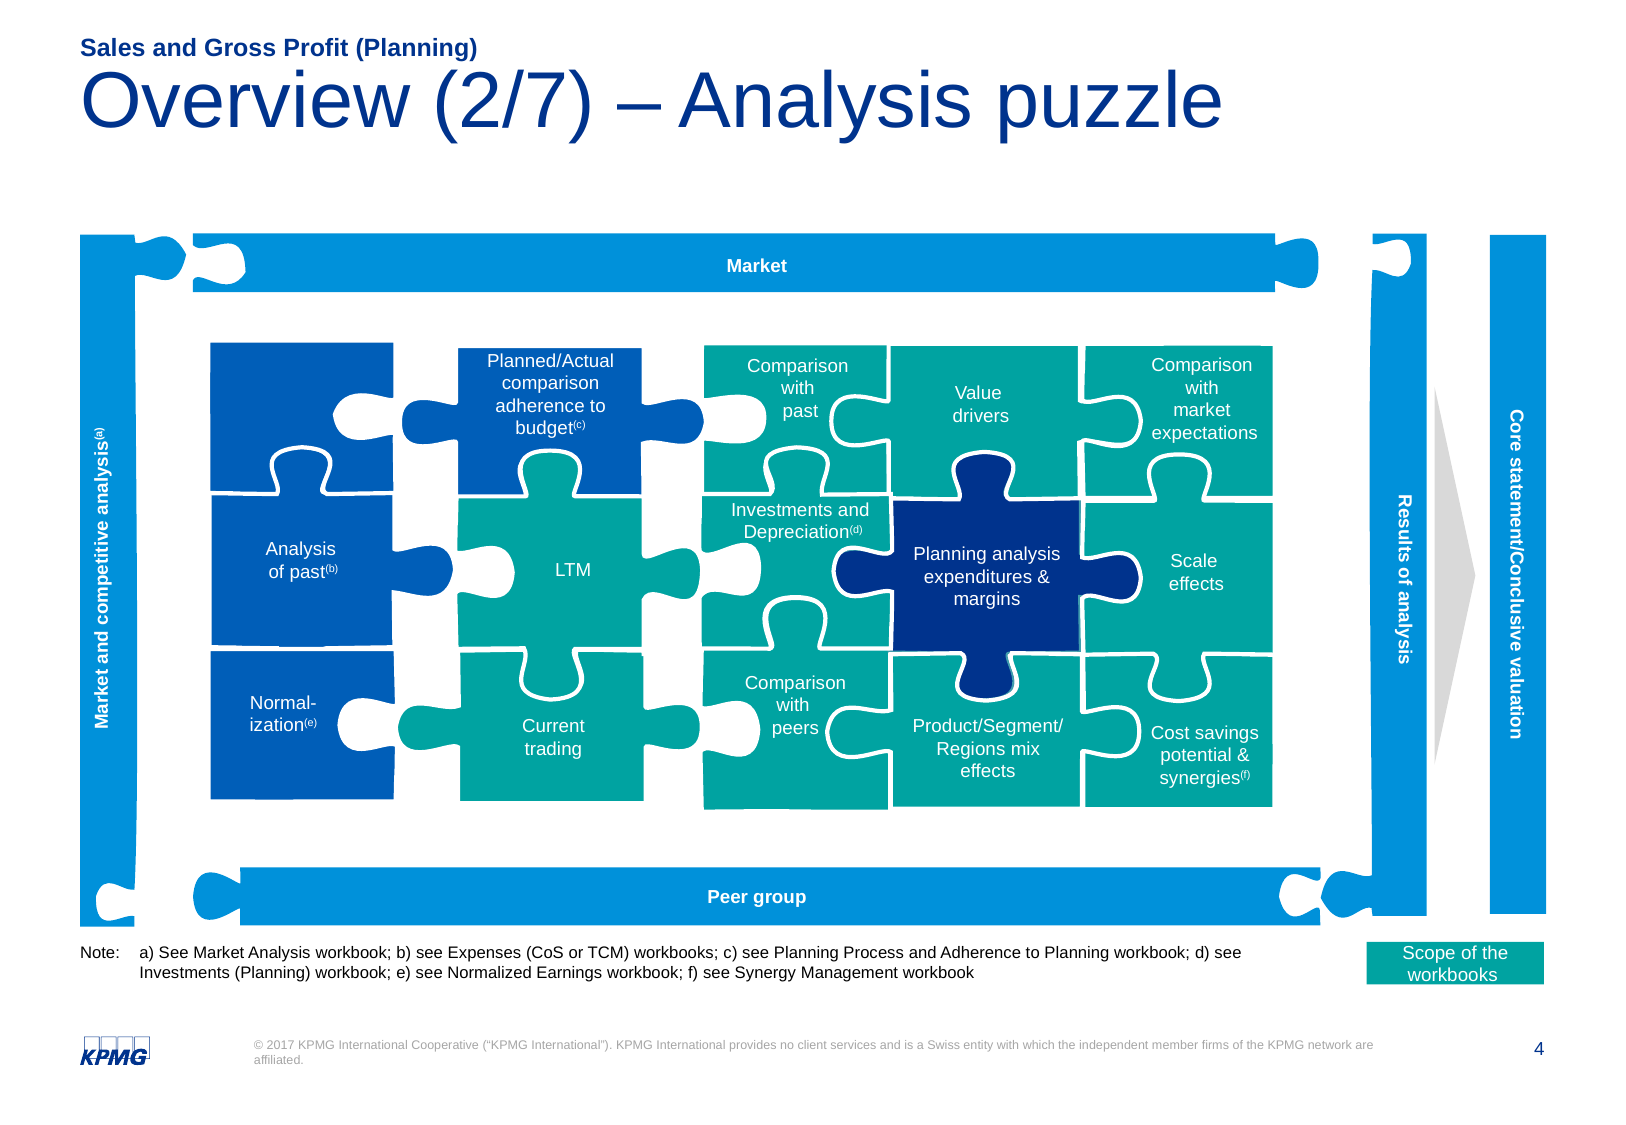

Sales and Gross Profit (Planning)
# Overview (2/7) – Analysis puzzle
Market
Market and competitive analysis(a)
Results of analysis
Core statement/Conclusive valuation

Comparison
with
market
expectations
Comparison
with
past

Value
drivers

Product/Segment/
Regions mix
effects

Planning analysis expenditures & margins
Planned/Actual comparison
adherence to budget(c)

Analysis
of past(b)
LTM

Comparison
with
peers
Current
trading

Investments and
Depreciation(d)
Scale
effects
Normal-
ization(e)
Cost savings potential & synergies(f)
Peer group
Note:	a) See Market Analysis workbook; b) see Expenses (CoS or TCM) workbooks; c) see Planning Process and Adherence to Planning workbook; d) see Investments (Planning) workbook; e) see Normalized Earnings workbook; f) see Synergy Management workbook
Scope of the workbooks